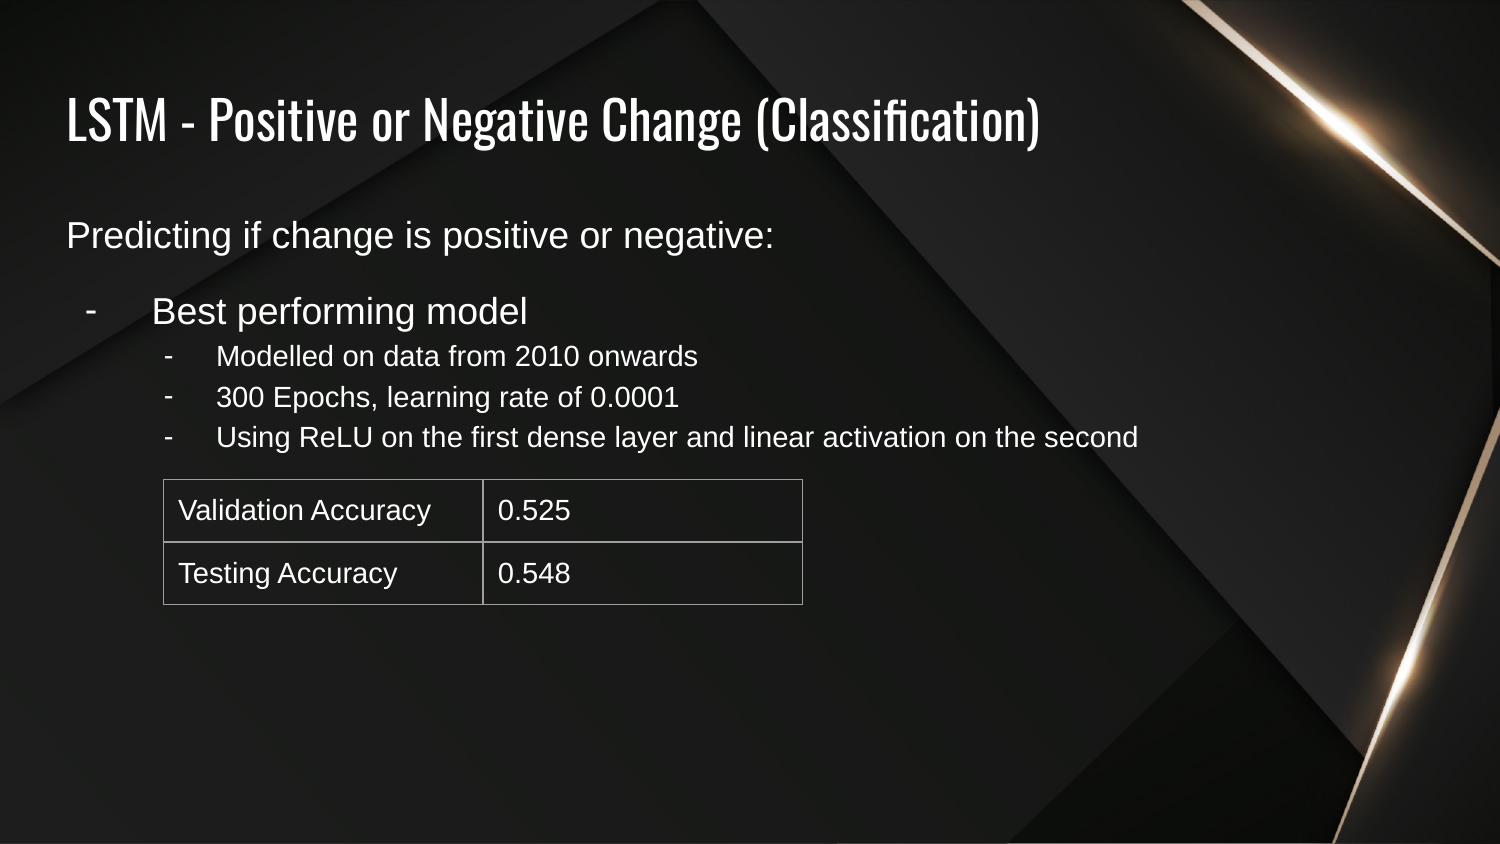

# LSTM - Positive or Negative Change (Classification)
Predicting if change is positive or negative:
 Best performing model
Modelled on data from 2010 onwards
300 Epochs, learning rate of 0.0001
Using ReLU on the first dense layer and linear activation on the second
| Validation Accuracy | 0.525 |
| --- | --- |
| Testing Accuracy | 0.548 |